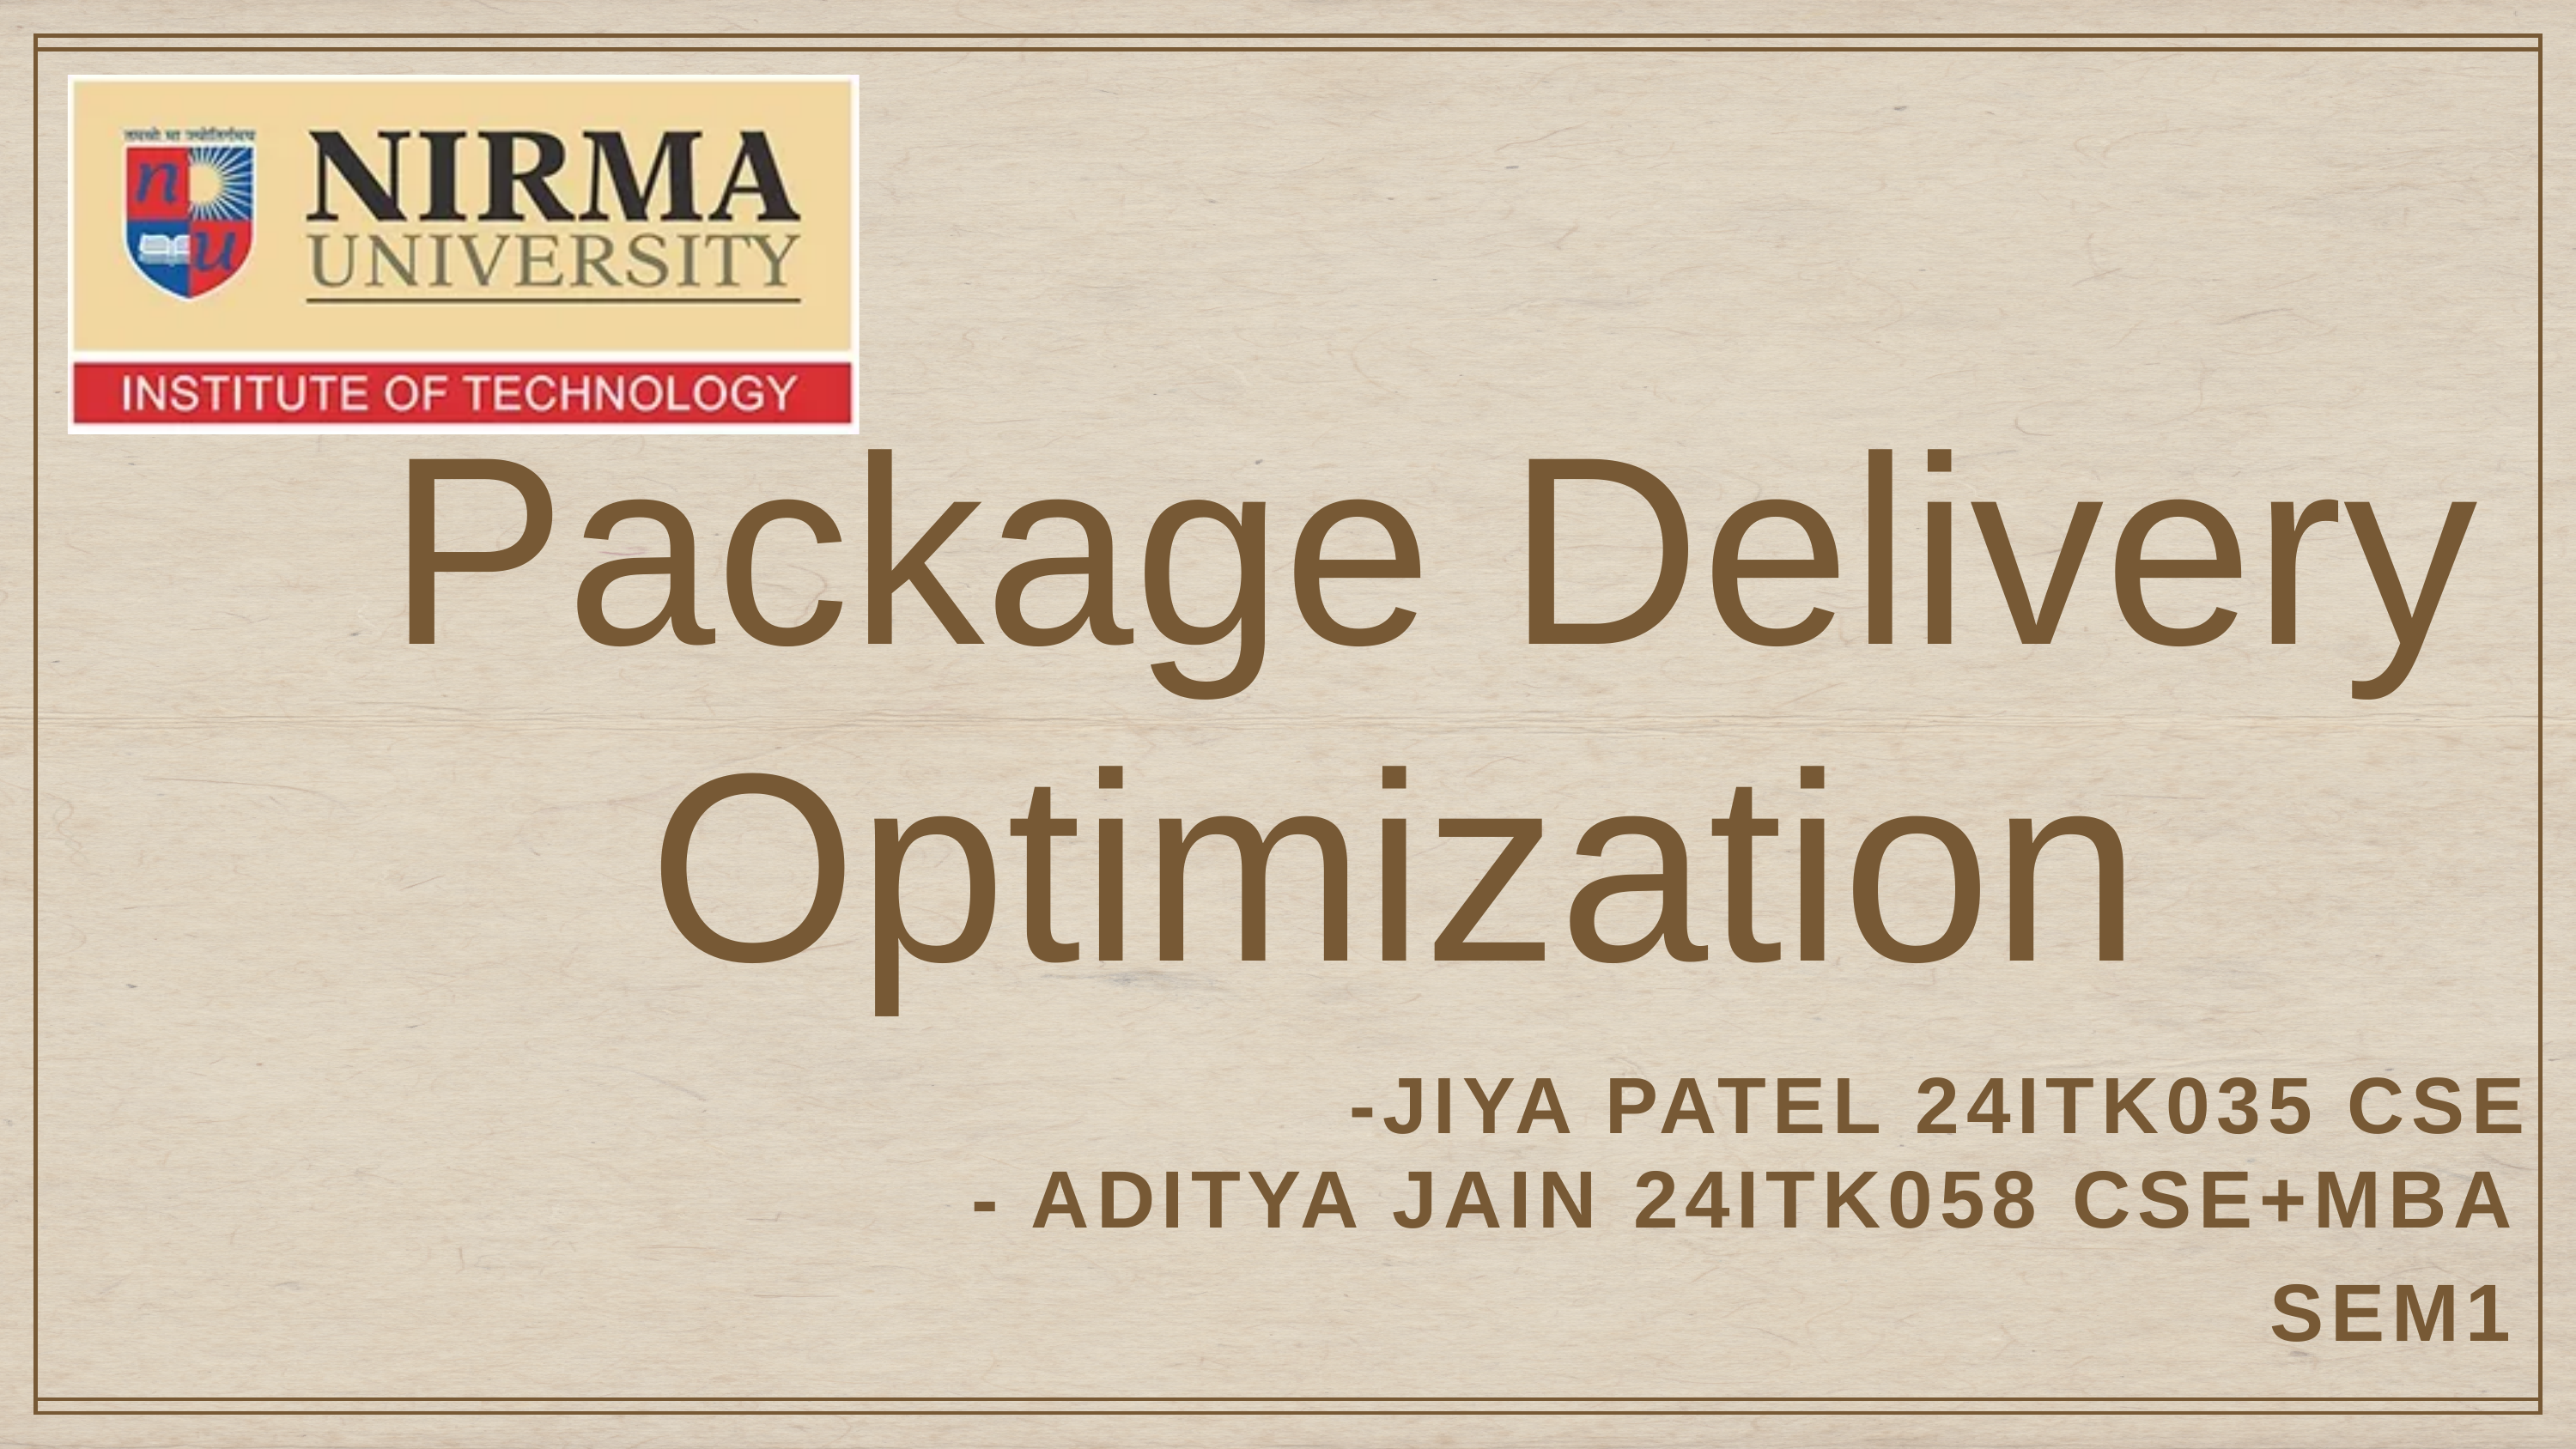

Package Delivery Optimization

-JIYA PATEL 24ITK035 CSE
 - ADITYA JAIN 24ITK058 CSE+MBA
SEM1